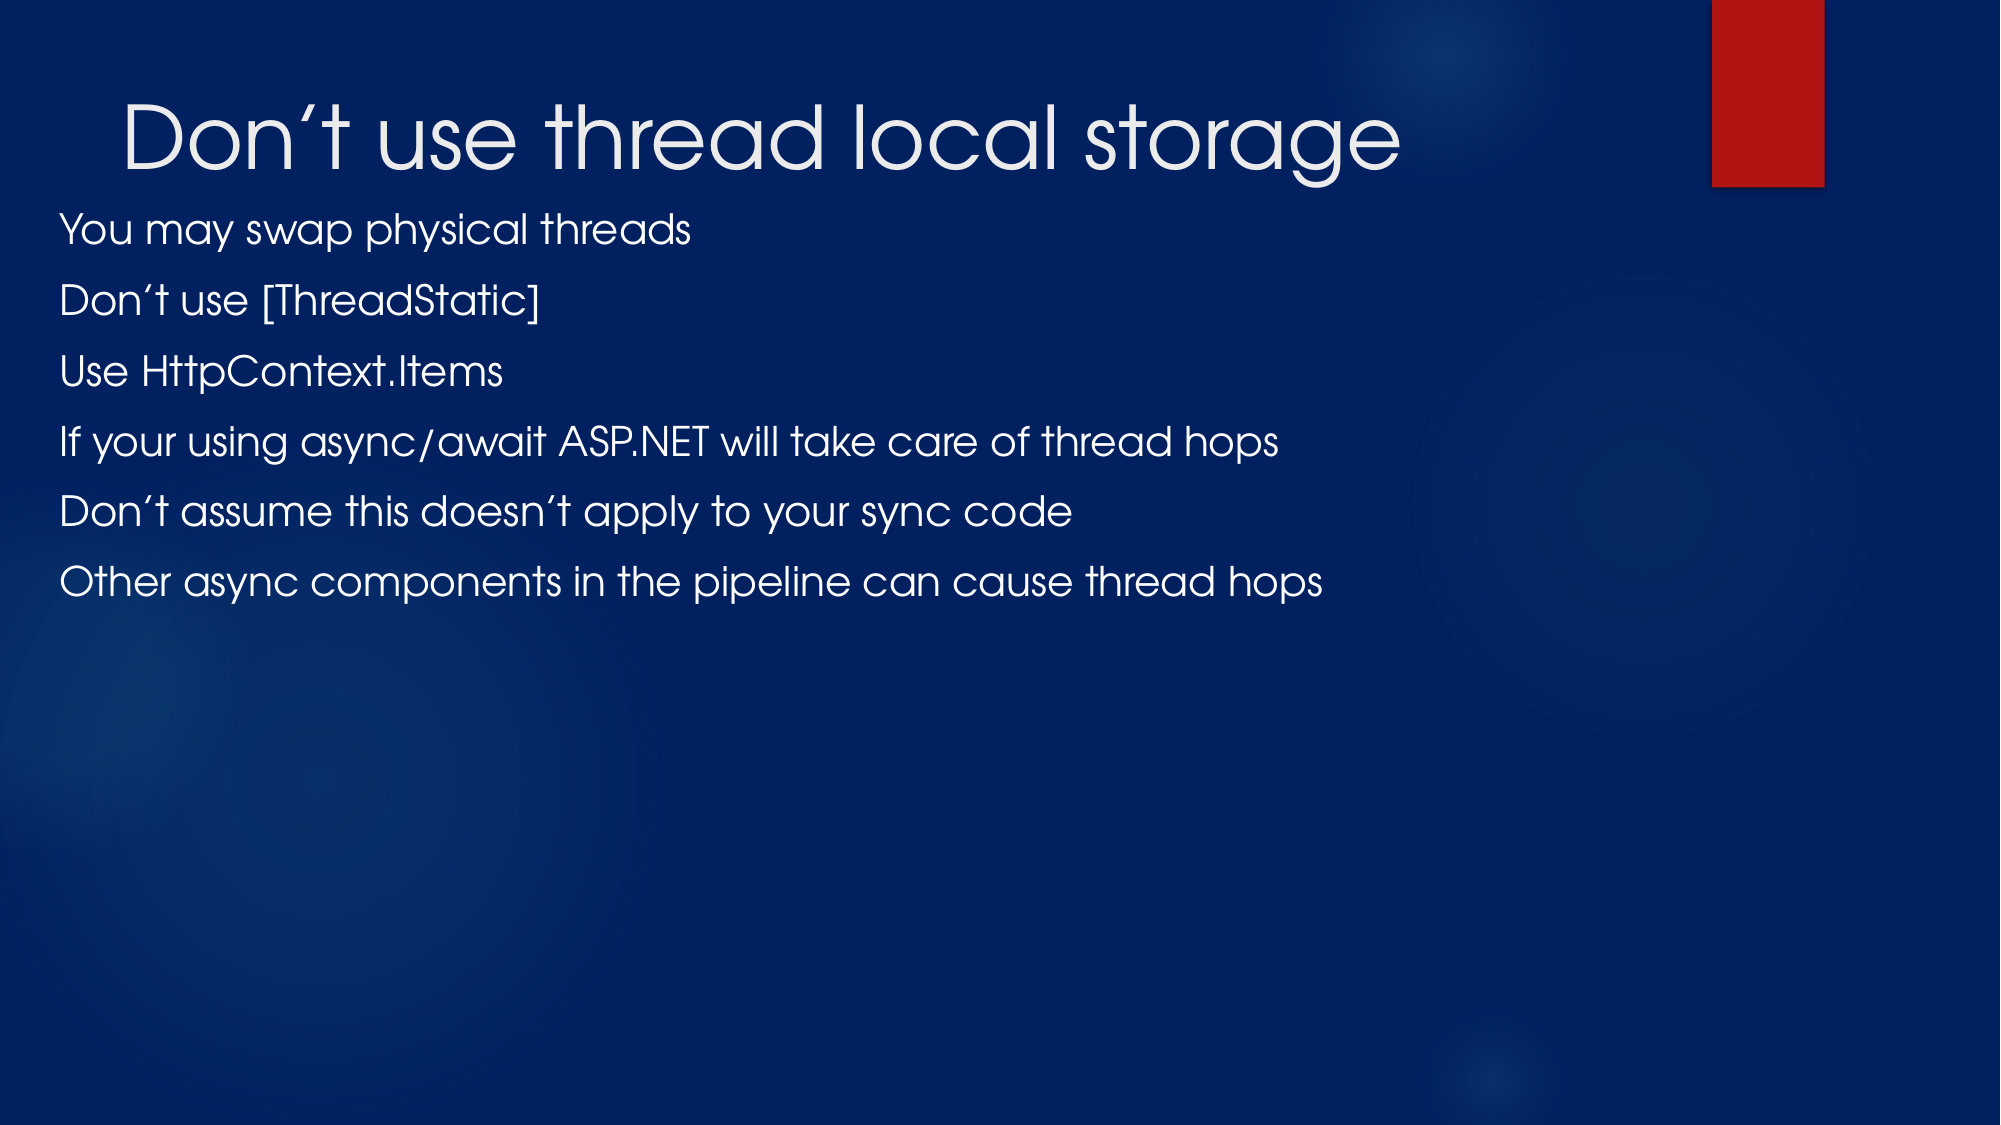

# Don’t use thread local storage
You may swap physical threads
Don’t use [ThreadStatic]
Use HttpContext.Items
If your using async/await ASP.NET will take care of thread hops
Don’t assume this doesn’t apply to your sync code
Other async components in the pipeline can cause thread hops